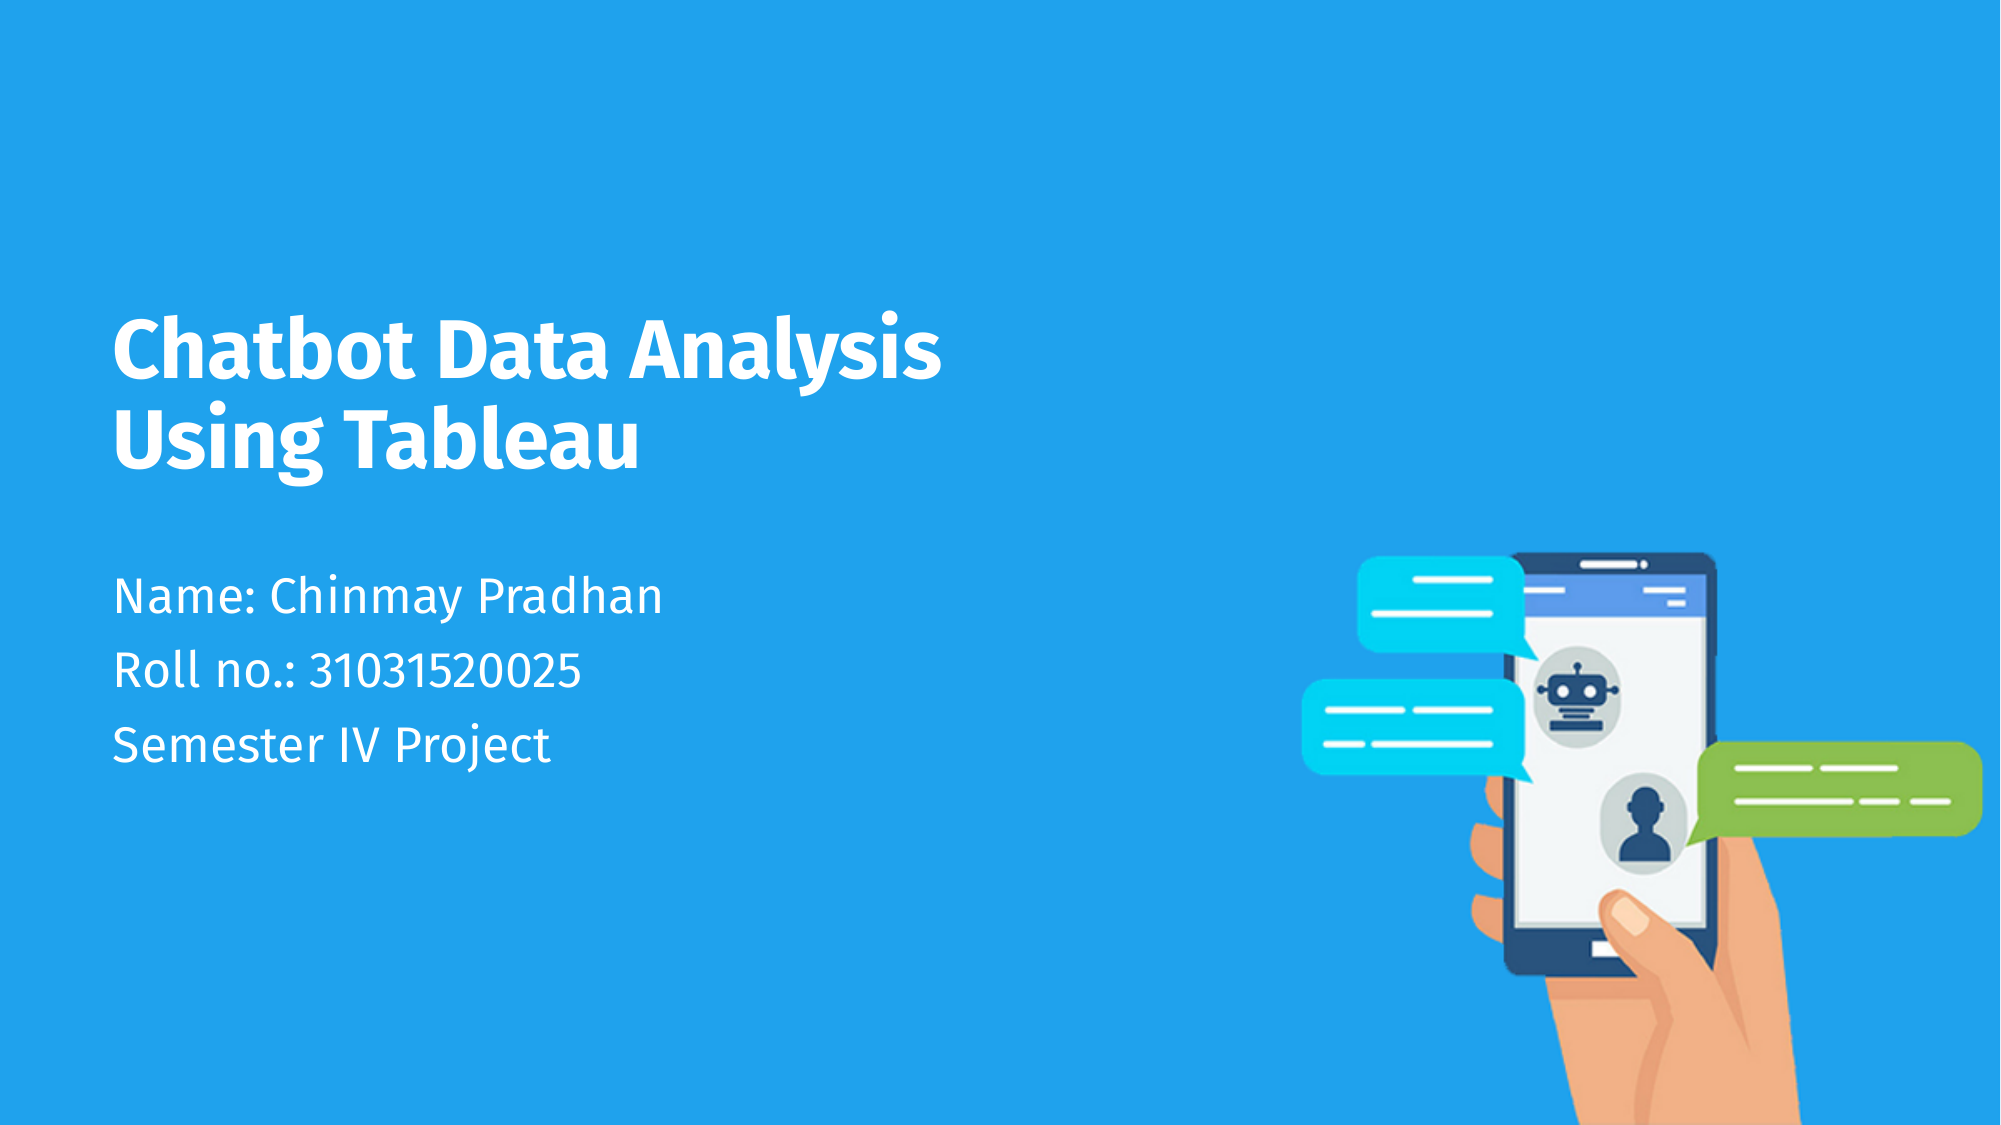

# Chatbot Data Analysis Using Tableau
Name: Chinmay Pradhan
Roll no.: 31031520025
Semester IV Project